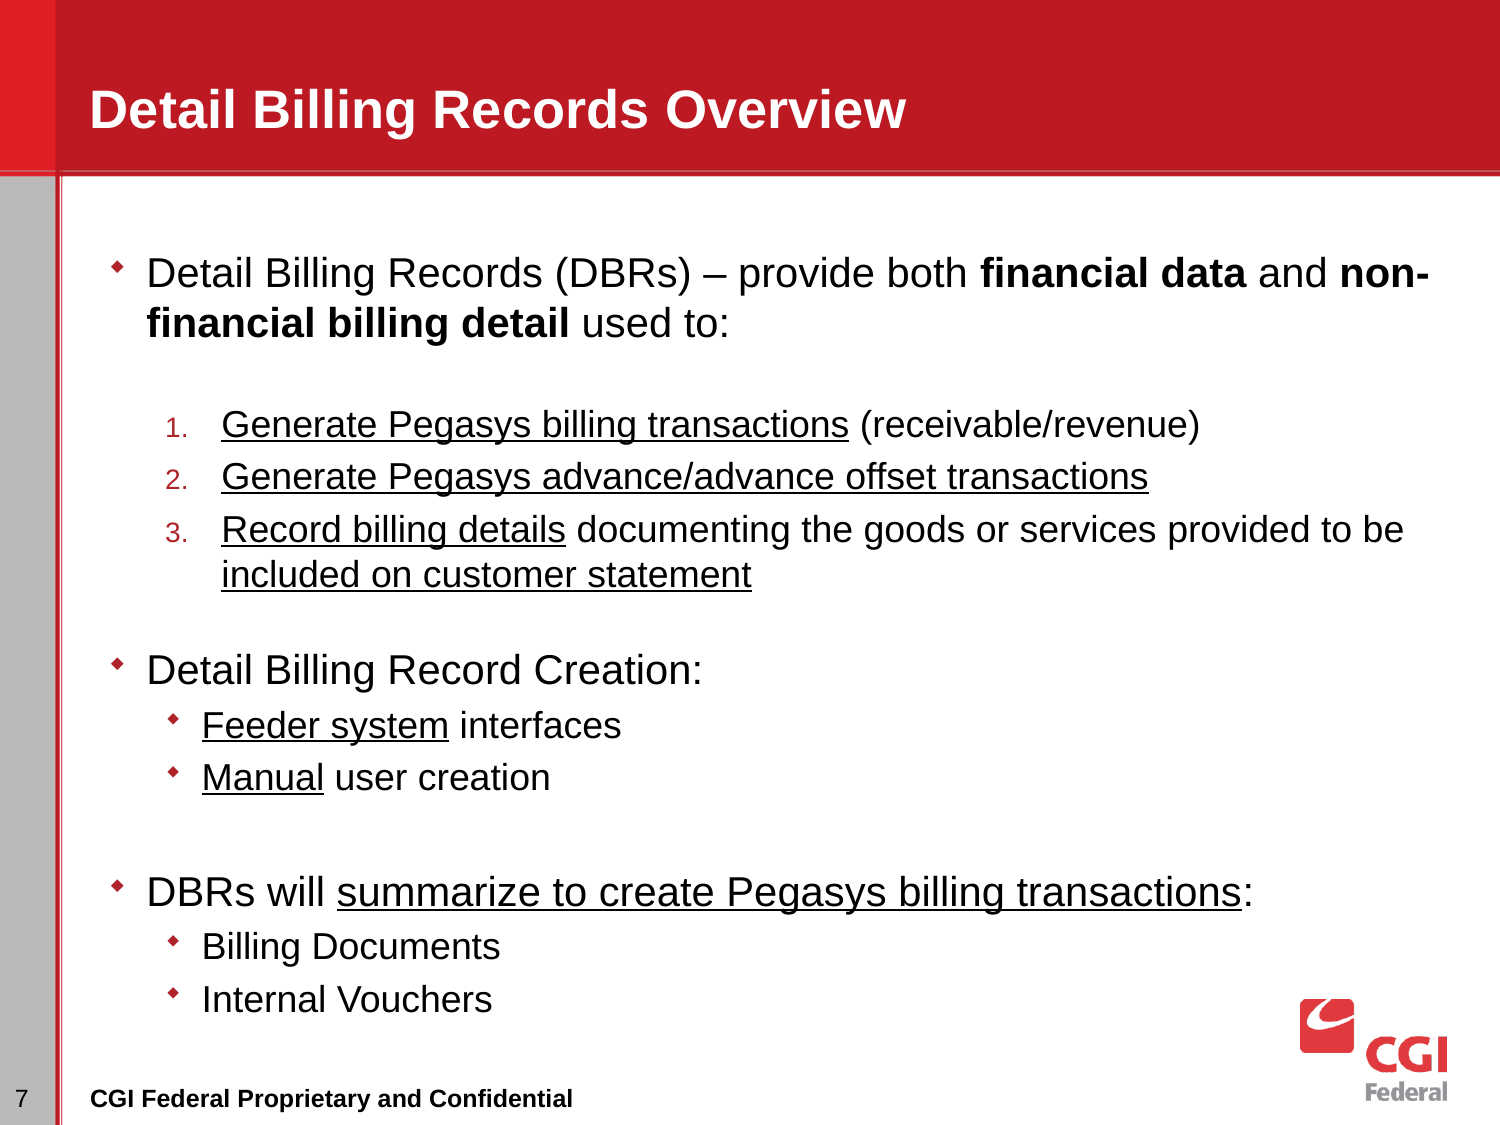

# Detail Billing Records Overview
Detail Billing Records (DBRs) – provide both financial data and non-financial billing detail used to:

Generate Pegasys billing transactions (receivable/revenue)
Generate Pegasys advance/advance offset transactions
Record billing details documenting the goods or services provided to be included on customer statement

Detail Billing Record Creation:
Feeder system interfaces
Manual user creation

DBRs will summarize to create Pegasys billing transactions:
Billing Documents
Internal Vouchers

7
CGI Federal Proprietary and Confidential